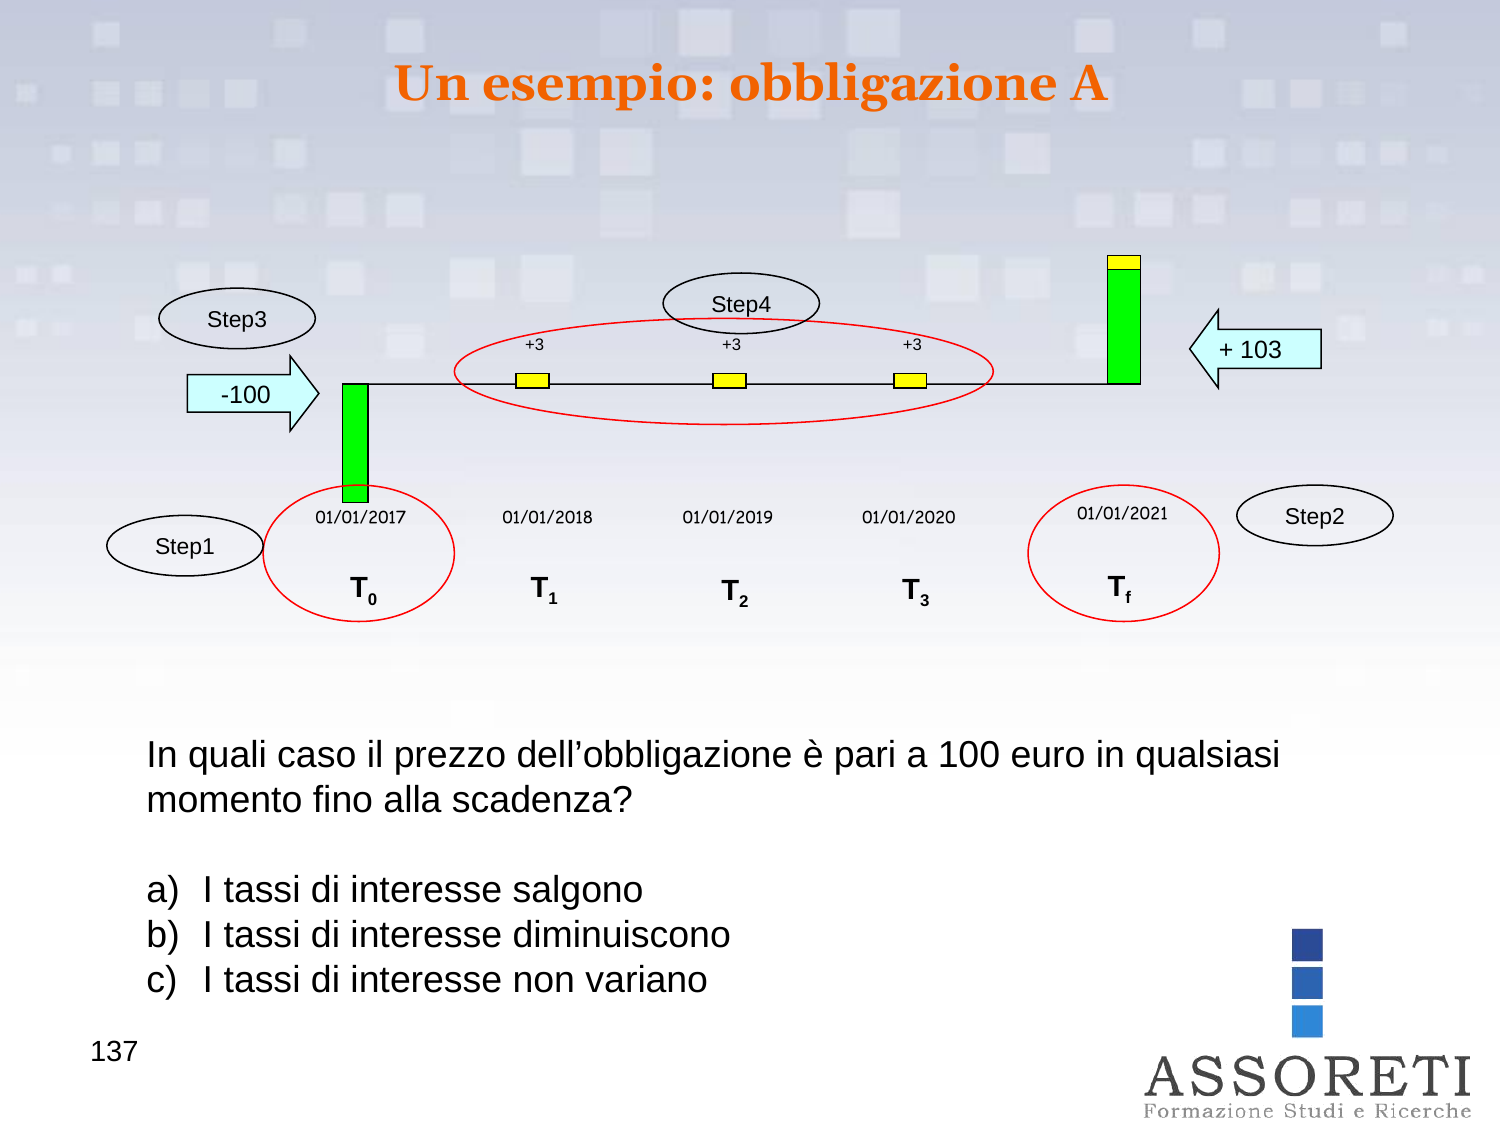

Un esempio: obbligazione A

Step4
Step3
+ 103

+3
+3
+3
-100

Step2
01/01/2021
01/01/2017
01/01/2018
01/01/2019
01/01/2020
Step1
Tf
T1
T0
T3
T2
In quali caso il prezzo dell’obbligazione è pari a 100 euro in qualsiasi momento fino alla scadenza?

I tassi di interesse salgono
I tassi di interesse diminuiscono
I tassi di interesse non variano
137